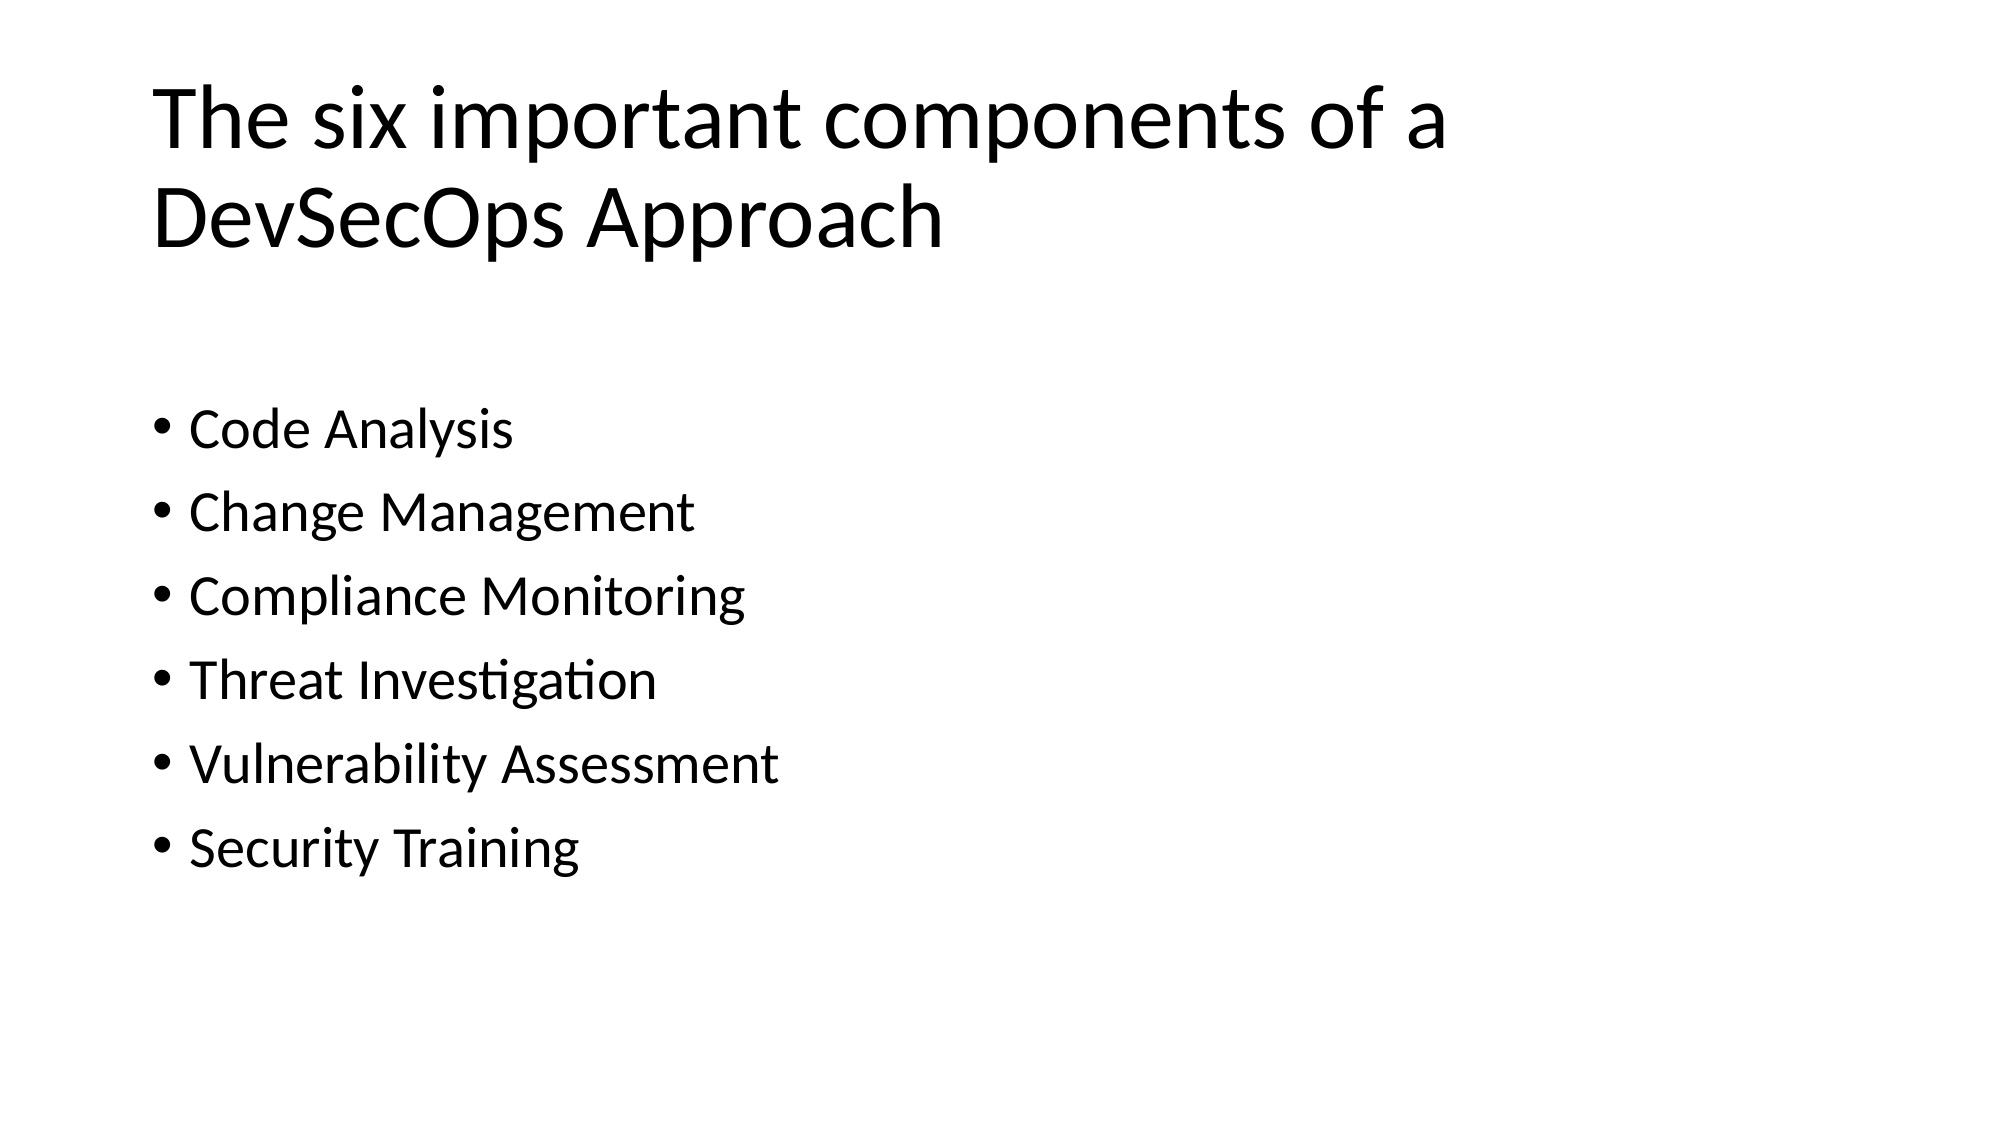

# The six important components of a DevSecOps Approach

Code Analysis
Change Management
Compliance Monitoring
Threat Investigation
Vulnerability Assessment
Security Training